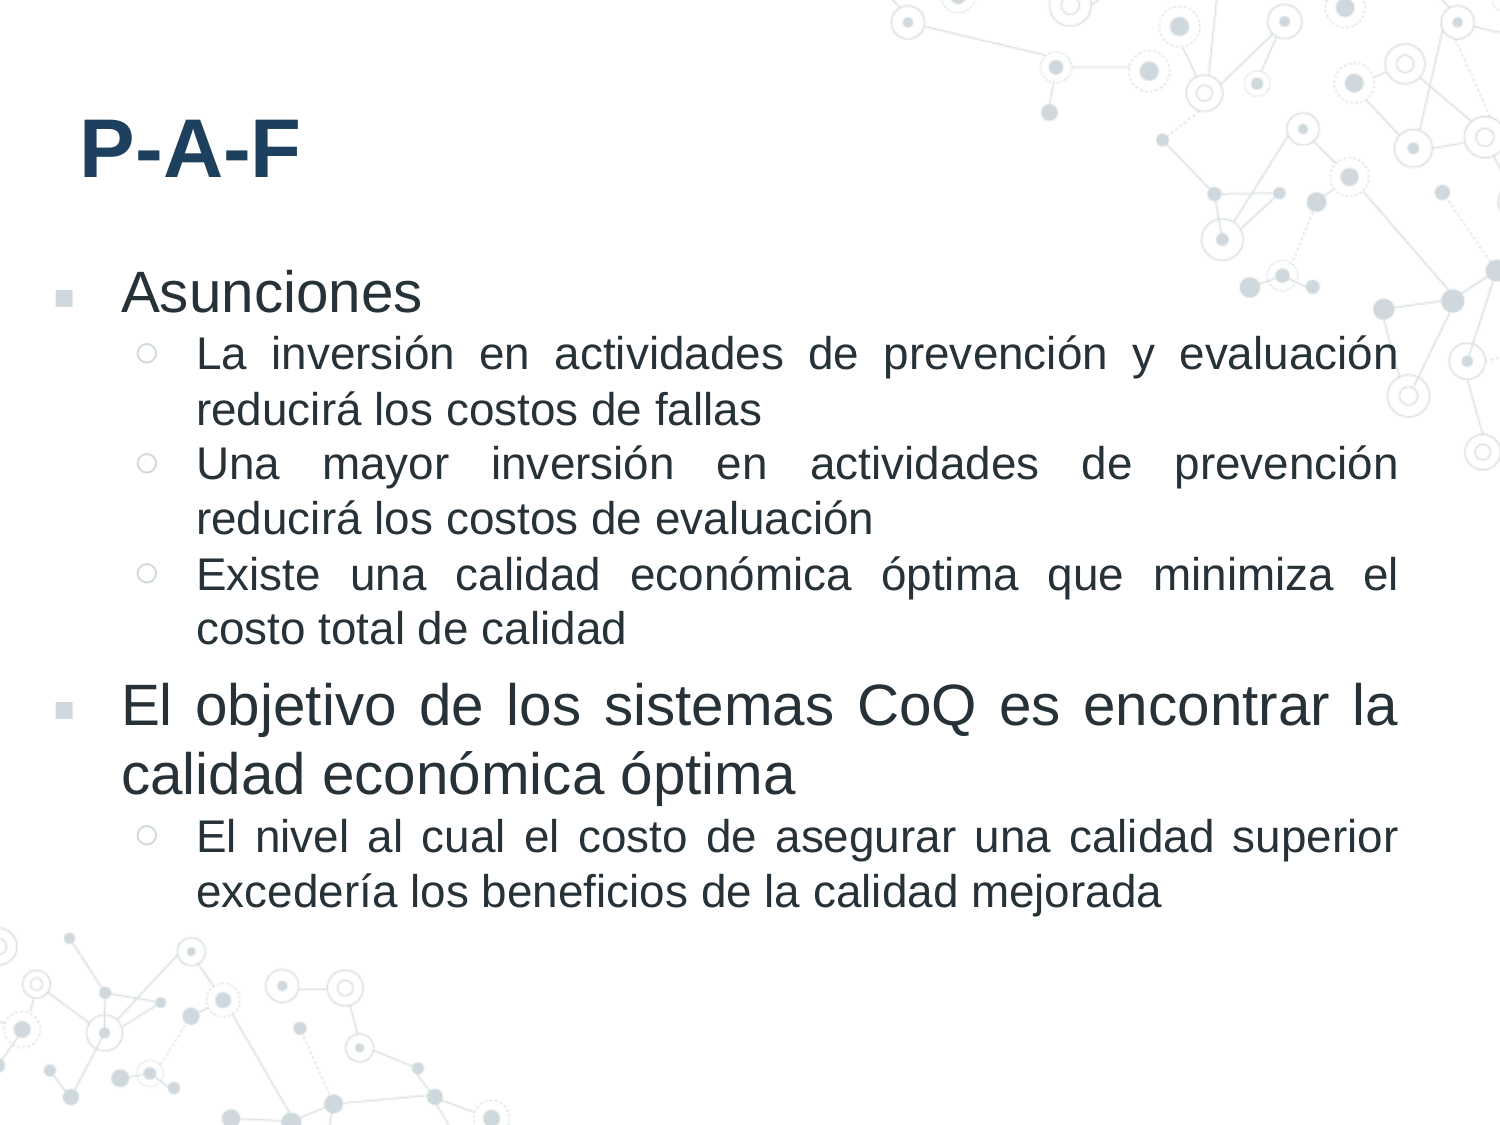

# P-A-F
Asunciones
La inversión en actividades de prevención y evaluación reducirá los costos de fallas
Una mayor inversión en actividades de prevención reducirá los costos de evaluación
Existe una calidad económica óptima que minimiza el costo total de calidad
El objetivo de los sistemas CoQ es encontrar la calidad económica óptima
El nivel al cual el costo de asegurar una calidad superior excedería los beneficios de la calidad mejorada